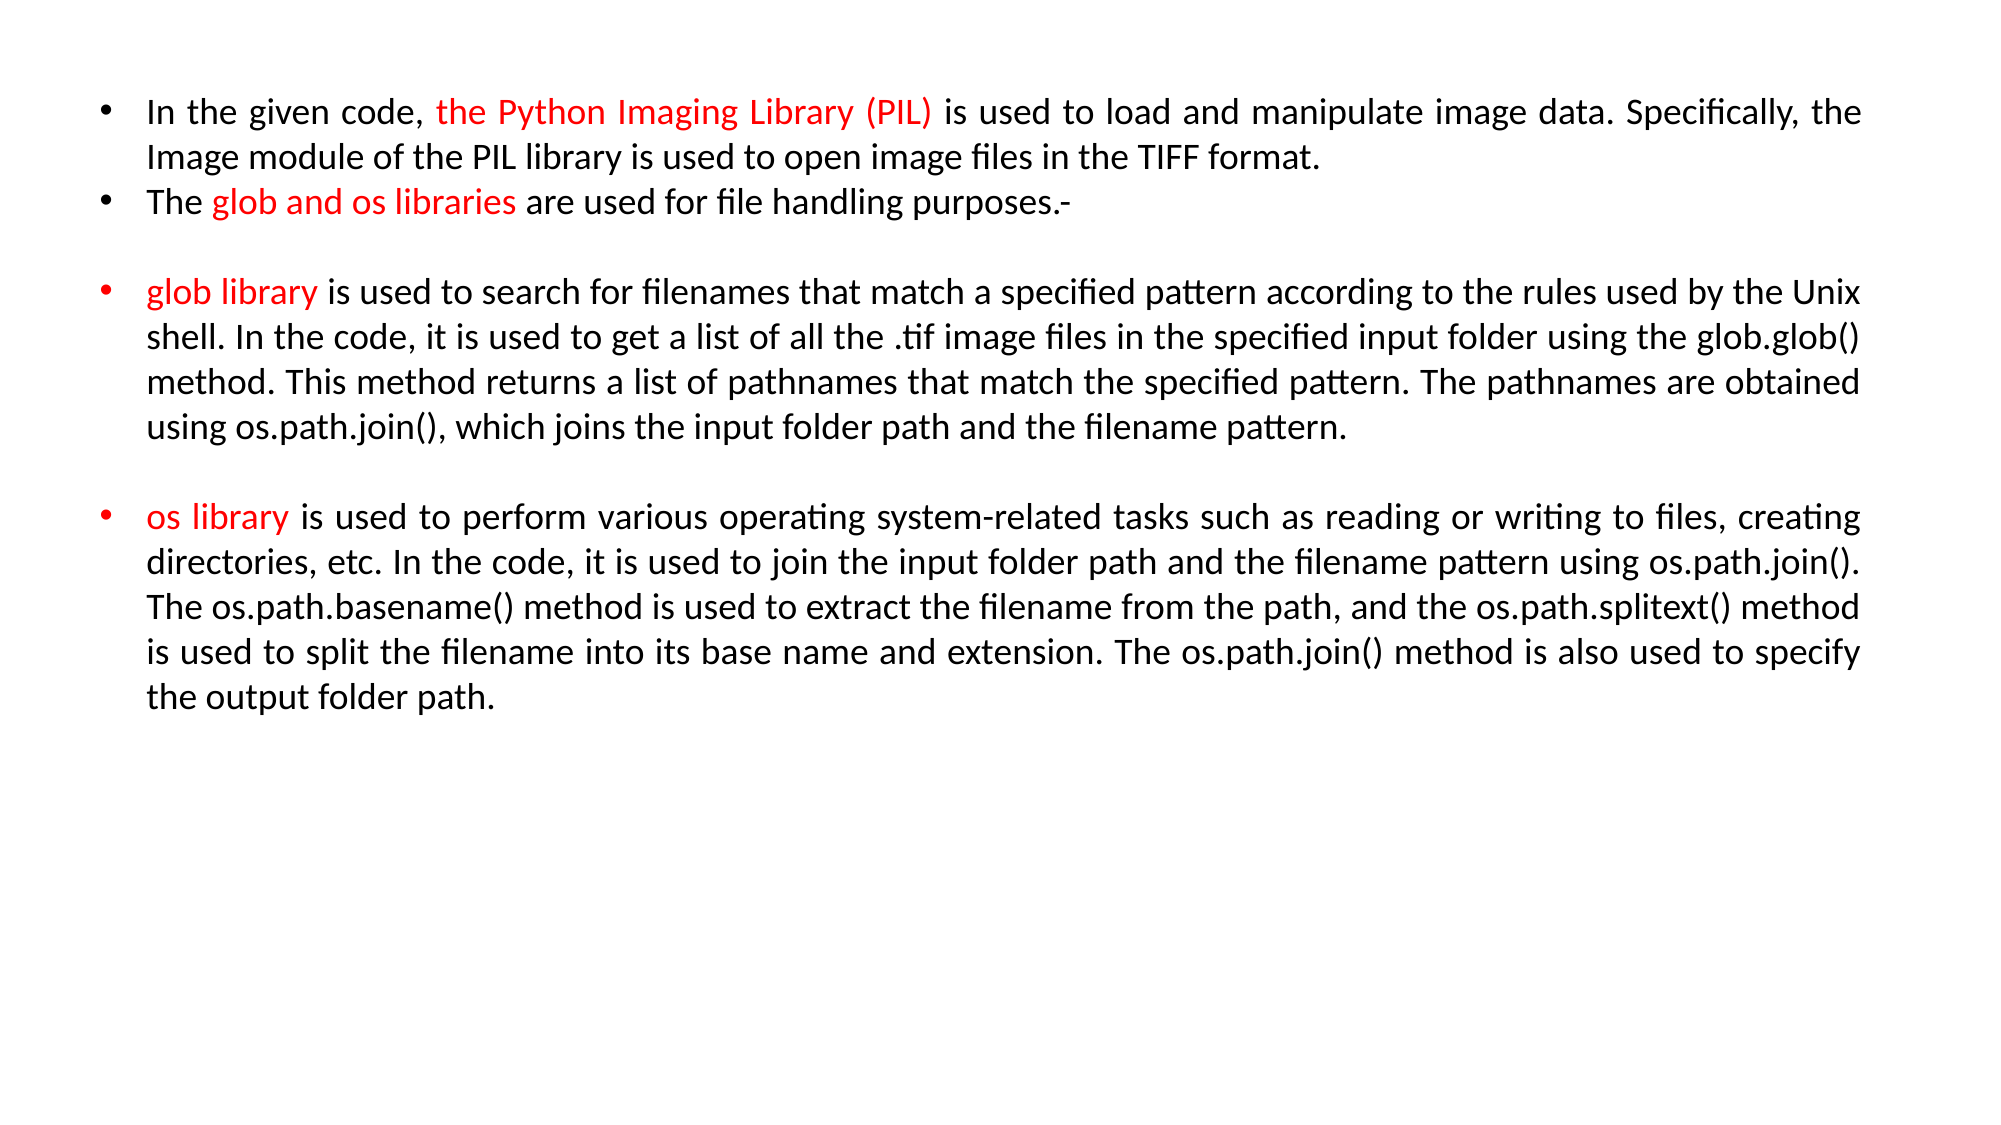

In the given code, the Python Imaging Library (PIL) is used to load and manipulate image data. Specifically, the Image module of the PIL library is used to open image files in the TIFF format.
The glob and os libraries are used for file handling purposes.-

glob library is used to search for filenames that match a specified pattern according to the rules used by the Unix shell. In the code, it is used to get a list of all the .tif image files in the specified input folder using the glob.glob() method. This method returns a list of pathnames that match the specified pattern. The pathnames are obtained using os.path.join(), which joins the input folder path and the filename pattern.

os library is used to perform various operating system-related tasks such as reading or writing to files, creating directories, etc. In the code, it is used to join the input folder path and the filename pattern using os.path.join(). The os.path.basename() method is used to extract the filename from the path, and the os.path.splitext() method is used to split the filename into its base name and extension. The os.path.join() method is also used to specify the output folder path.